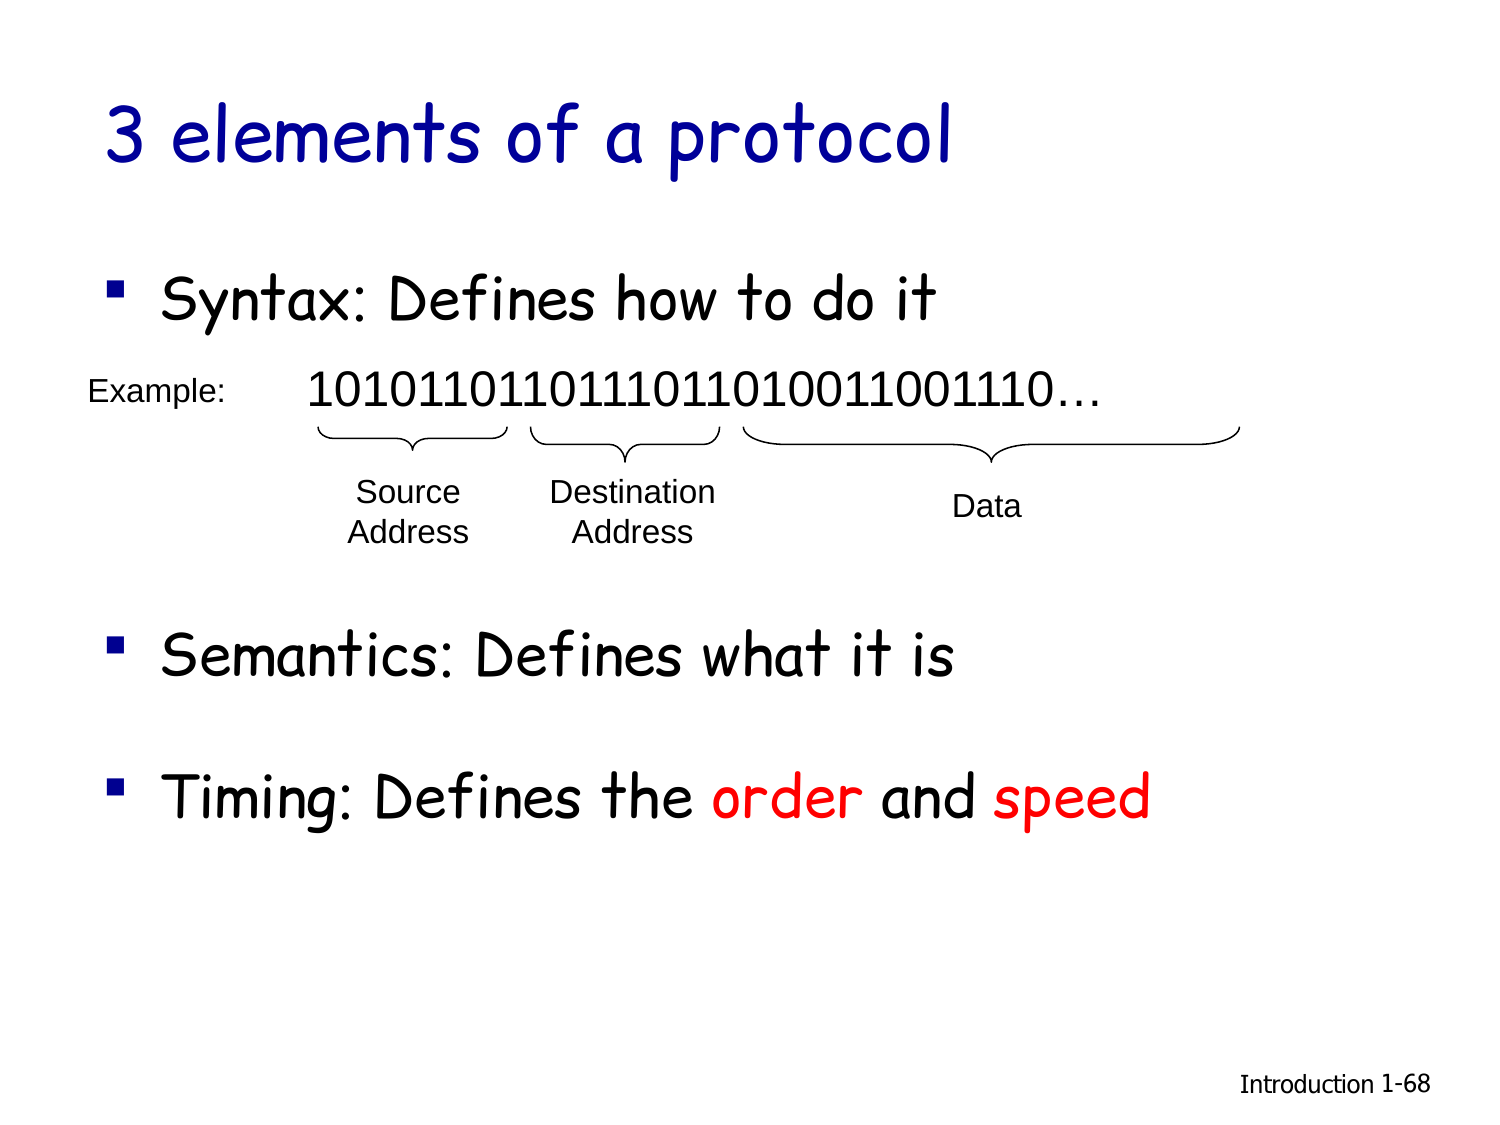

# 3 elements of a protocol

Syntax: Defines how to do it

Semantics: Defines what it is

Timing: Defines the order and speed

1010110110111011010011001110…

Example:
Source Address
Destination Address
Data
1-68
Introduction